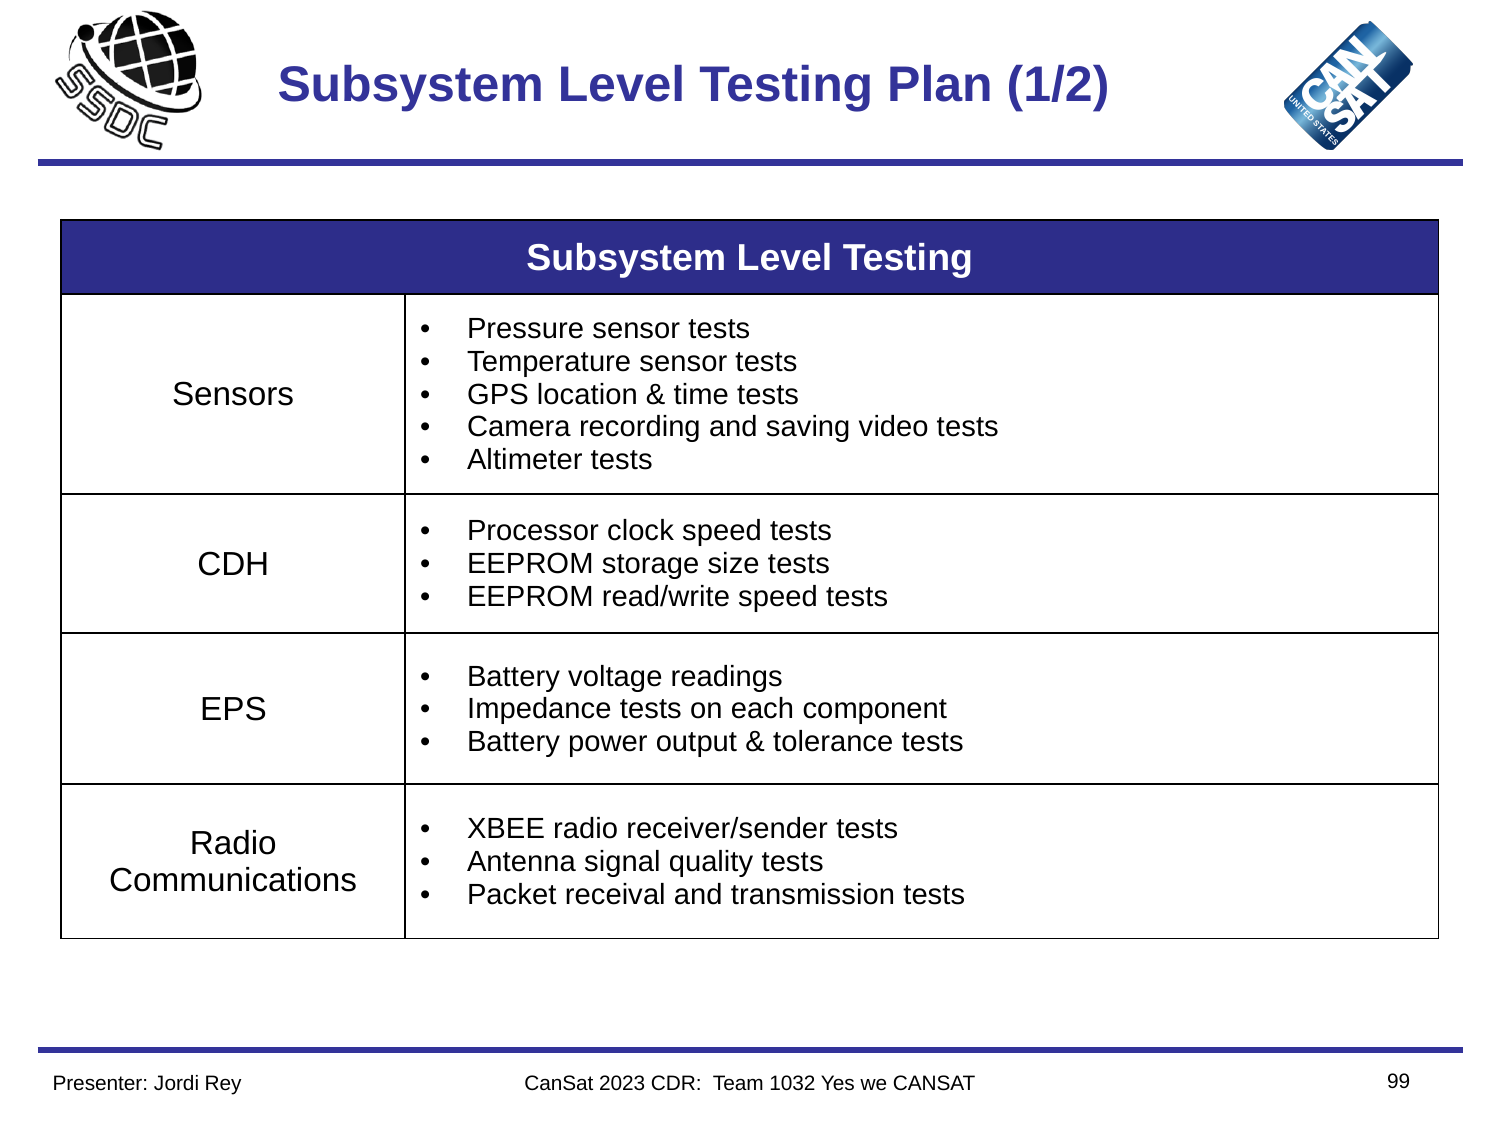

# Subsystem Level Testing Plan (1/2)
| Subsystem Level Testing​ |  |
| --- | --- |
| Sensors​ | Pressure sensor tests Temperature sensor tests GPS location & time tests​ Camera recording and saving video tests Altimeter tests |
| CDH​ | Processor clock speed tests​ EEPROM storage size tests​ EEPROM read/write speed tests​ |
| EPS​ | Battery voltage readings​ Impedance tests on each component​ Battery power output & tolerance tests​ |
| Radio Communications | XBEE radio receiver/sender tests Antenna signal quality tests Packet receival and transmission tests |
99
Presenter: Jordi Rey
CanSat 2023 CDR:  Team 1032 Yes we CANSAT